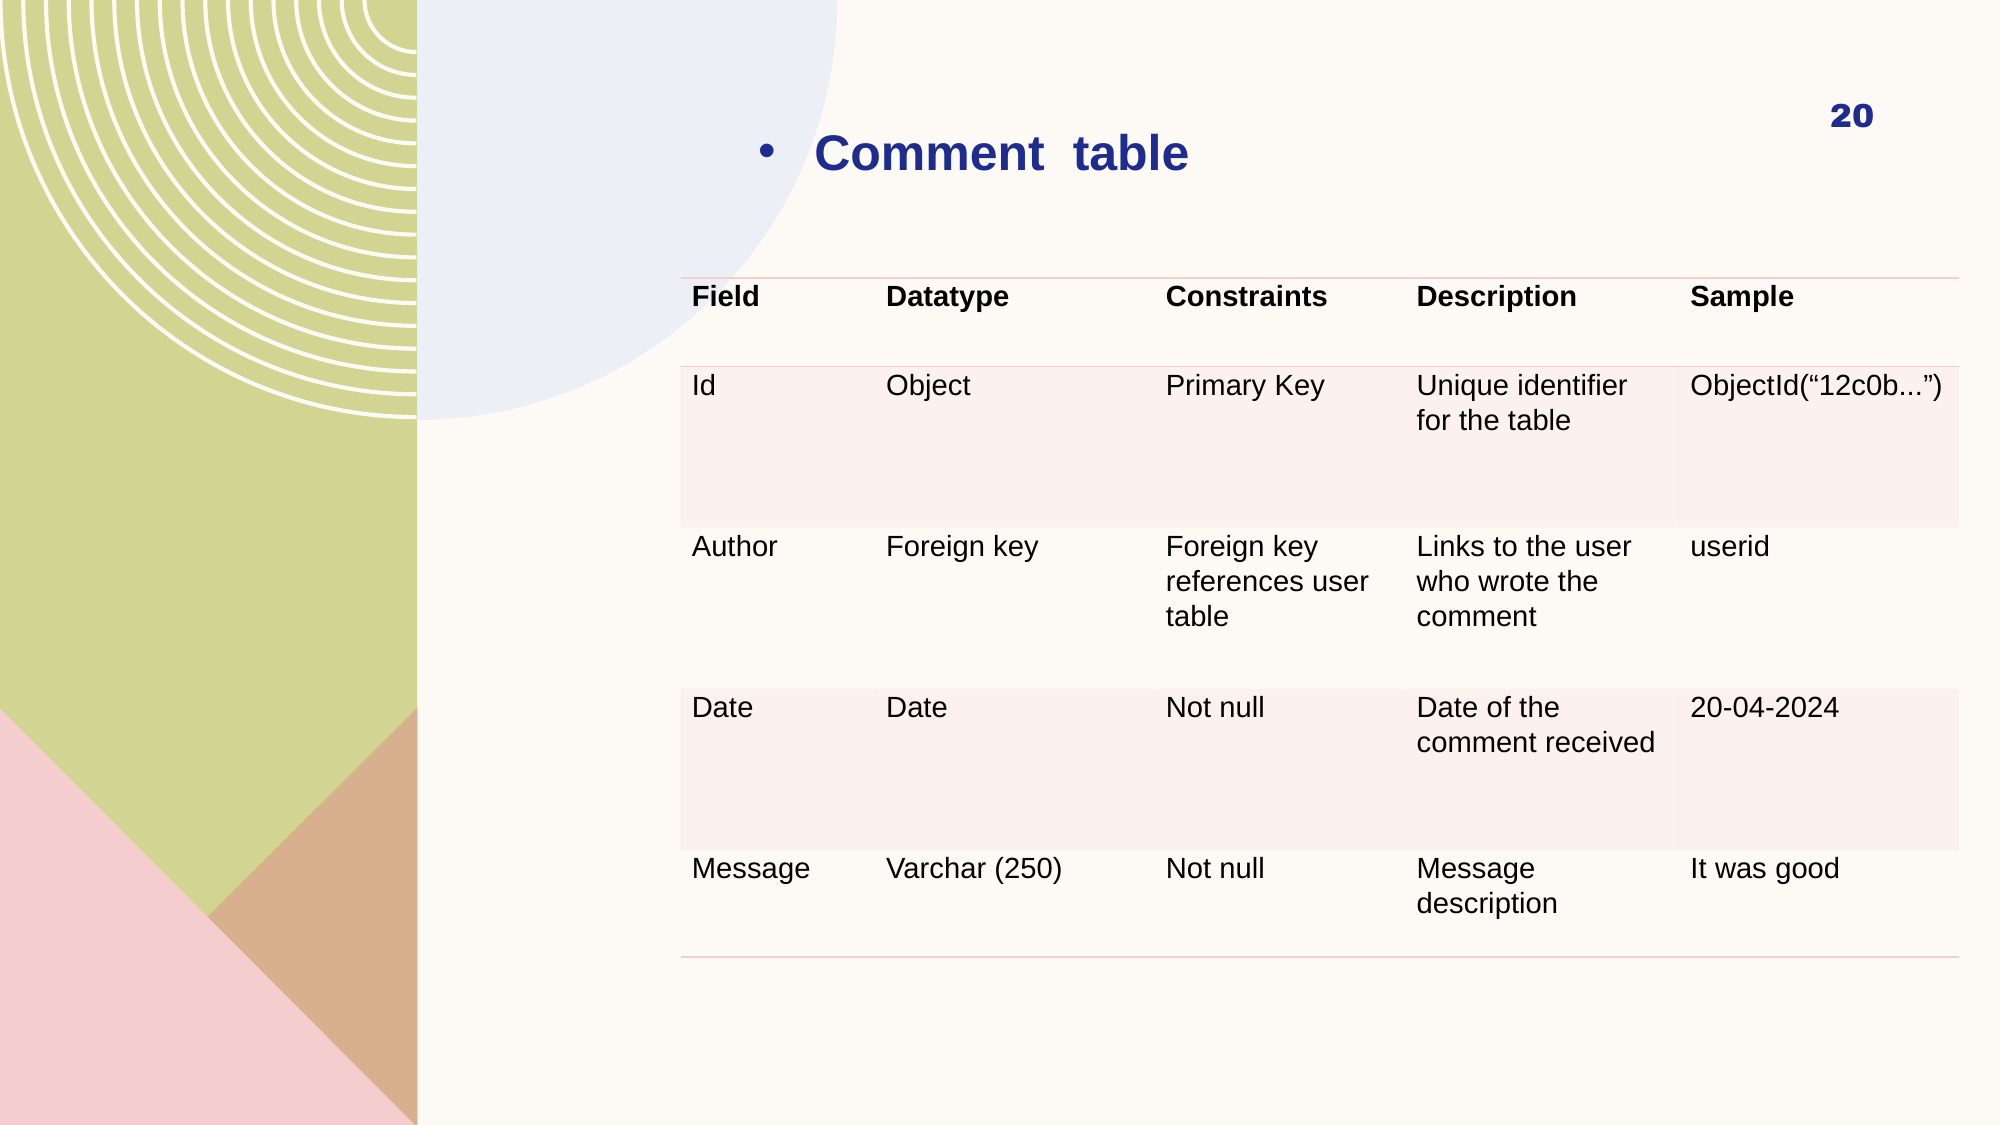

20
Comment  table
| Field | Datatype | Constraints | Description | Sample |
| --- | --- | --- | --- | --- |
| Id | Object | Primary Key | Unique identifier for the table | ObjectId(“12c0b...”) |
| Author | Foreign key | Foreign key references user table | Links to the user who wrote the comment | userid |
| Date | Date | Not null | Date of the comment received | 20-04-2024 |
| Message | Varchar (250) | Not null | Message description | It was good |